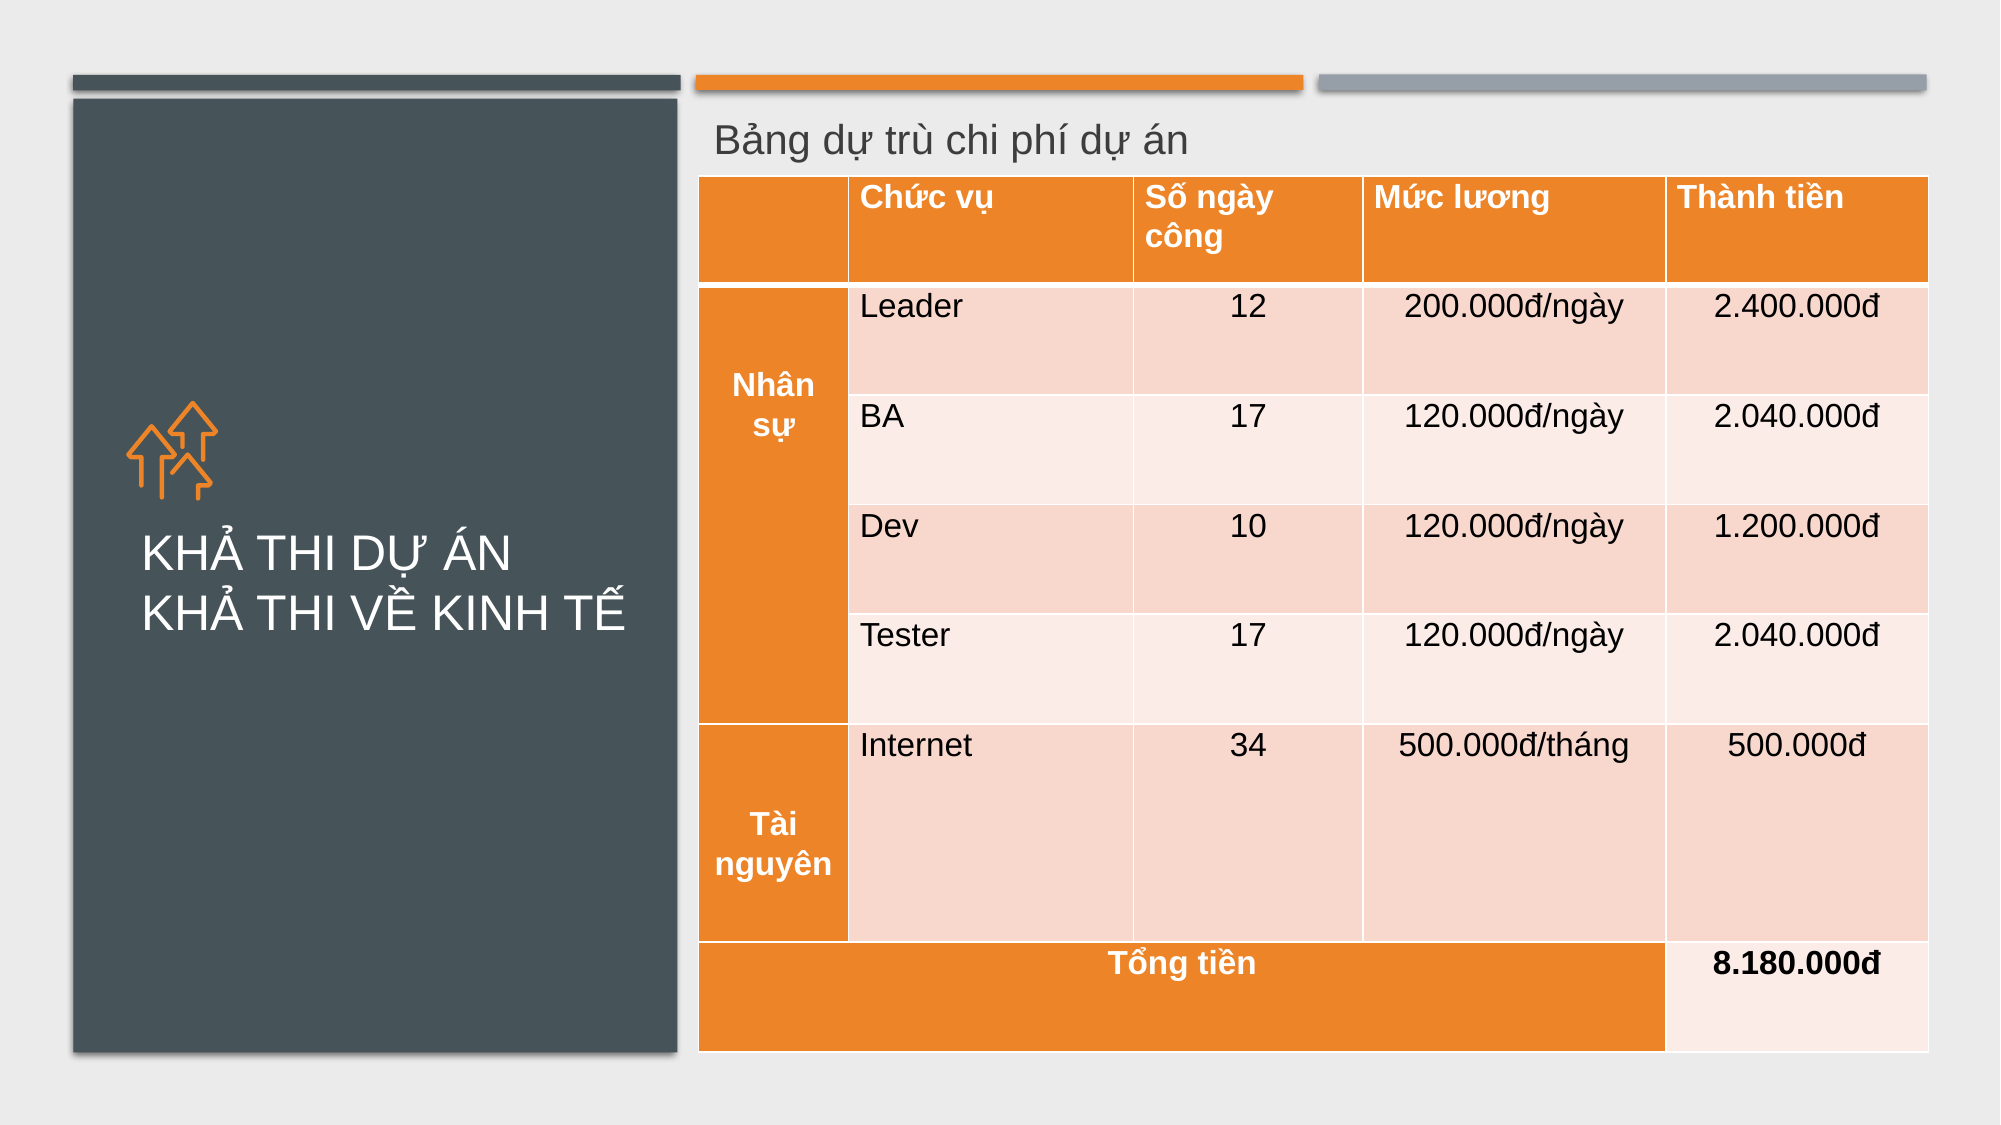

Bảng dự trù chi phí dự án

|  | Chức vụ | Số ngày công | Mức lương | Thành tiền |
| --- | --- | --- | --- | --- |
| Nhân sự | Leader | 12 | 200.000đ/ngày | 2.400.000đ |
|  | BA | 17 | 120.000đ/ngày | 2.040.000đ |
|  | Dev | 10 | 120.000đ/ngày | 1.200.000đ |
|  | Tester | 17 | 120.000đ/ngày | 2.040.000đ |
| Tài nguyên | Internet | 34 | 500.000đ/tháng | 500.000đ |
| Tổng tiền |  |  |  | 8.180.000đ |

# Khả thi dự án Khả thi về kinh tế